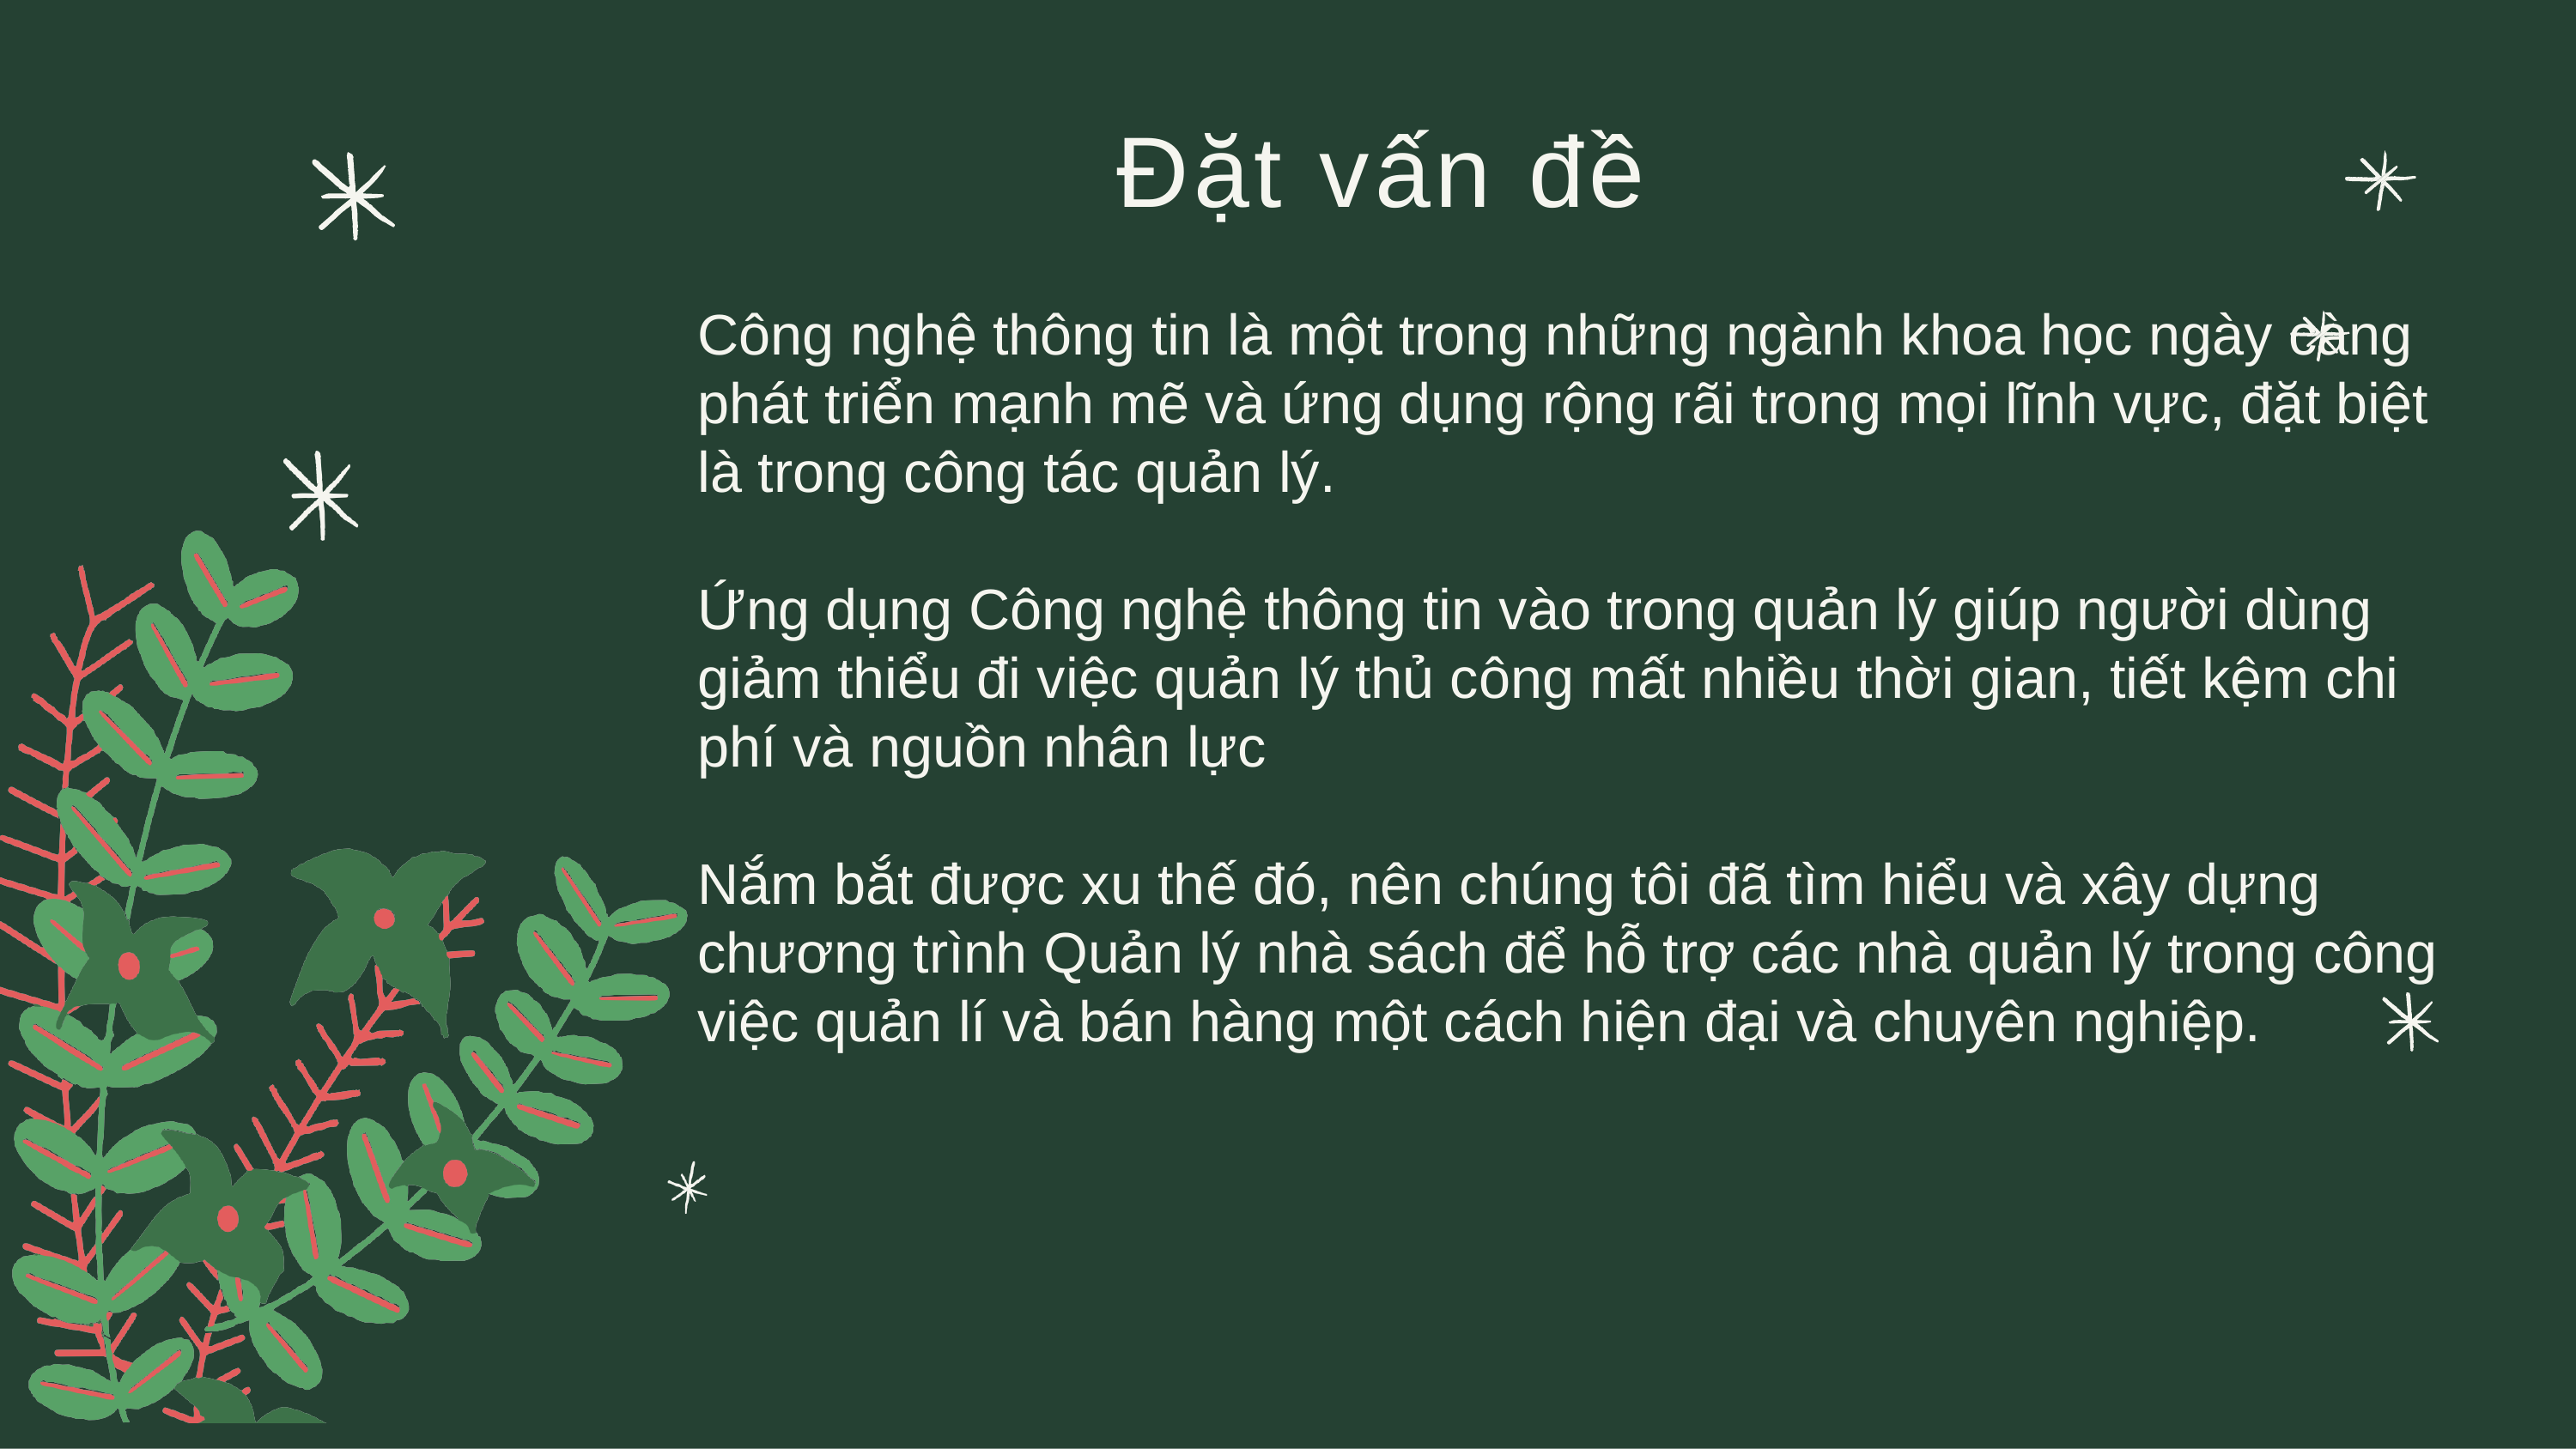

Đặt vấn đề

# Công nghệ thông tin là một trong những ngành khoa học ngày càng phát triển mạnh mẽ và ứng dụng rộng rãi trong mọi lĩnh vực, đặt biệt là trong công tác quản lý. Ứng dụng Công nghệ thông tin vào trong quản lý giúp người dùng giảm thiểu đi việc quản lý thủ công mất nhiều thời gian, tiết kệm chi phí và nguồn nhân lực Nắm bắt được xu thế đó, nên chúng tôi đã tìm hiểu và xây dựng chương trình Quản lý nhà sách để hỗ trợ các nhà quản lý trong công việc quản lí và bán hàng một cách hiện đại và chuyên nghiệp.